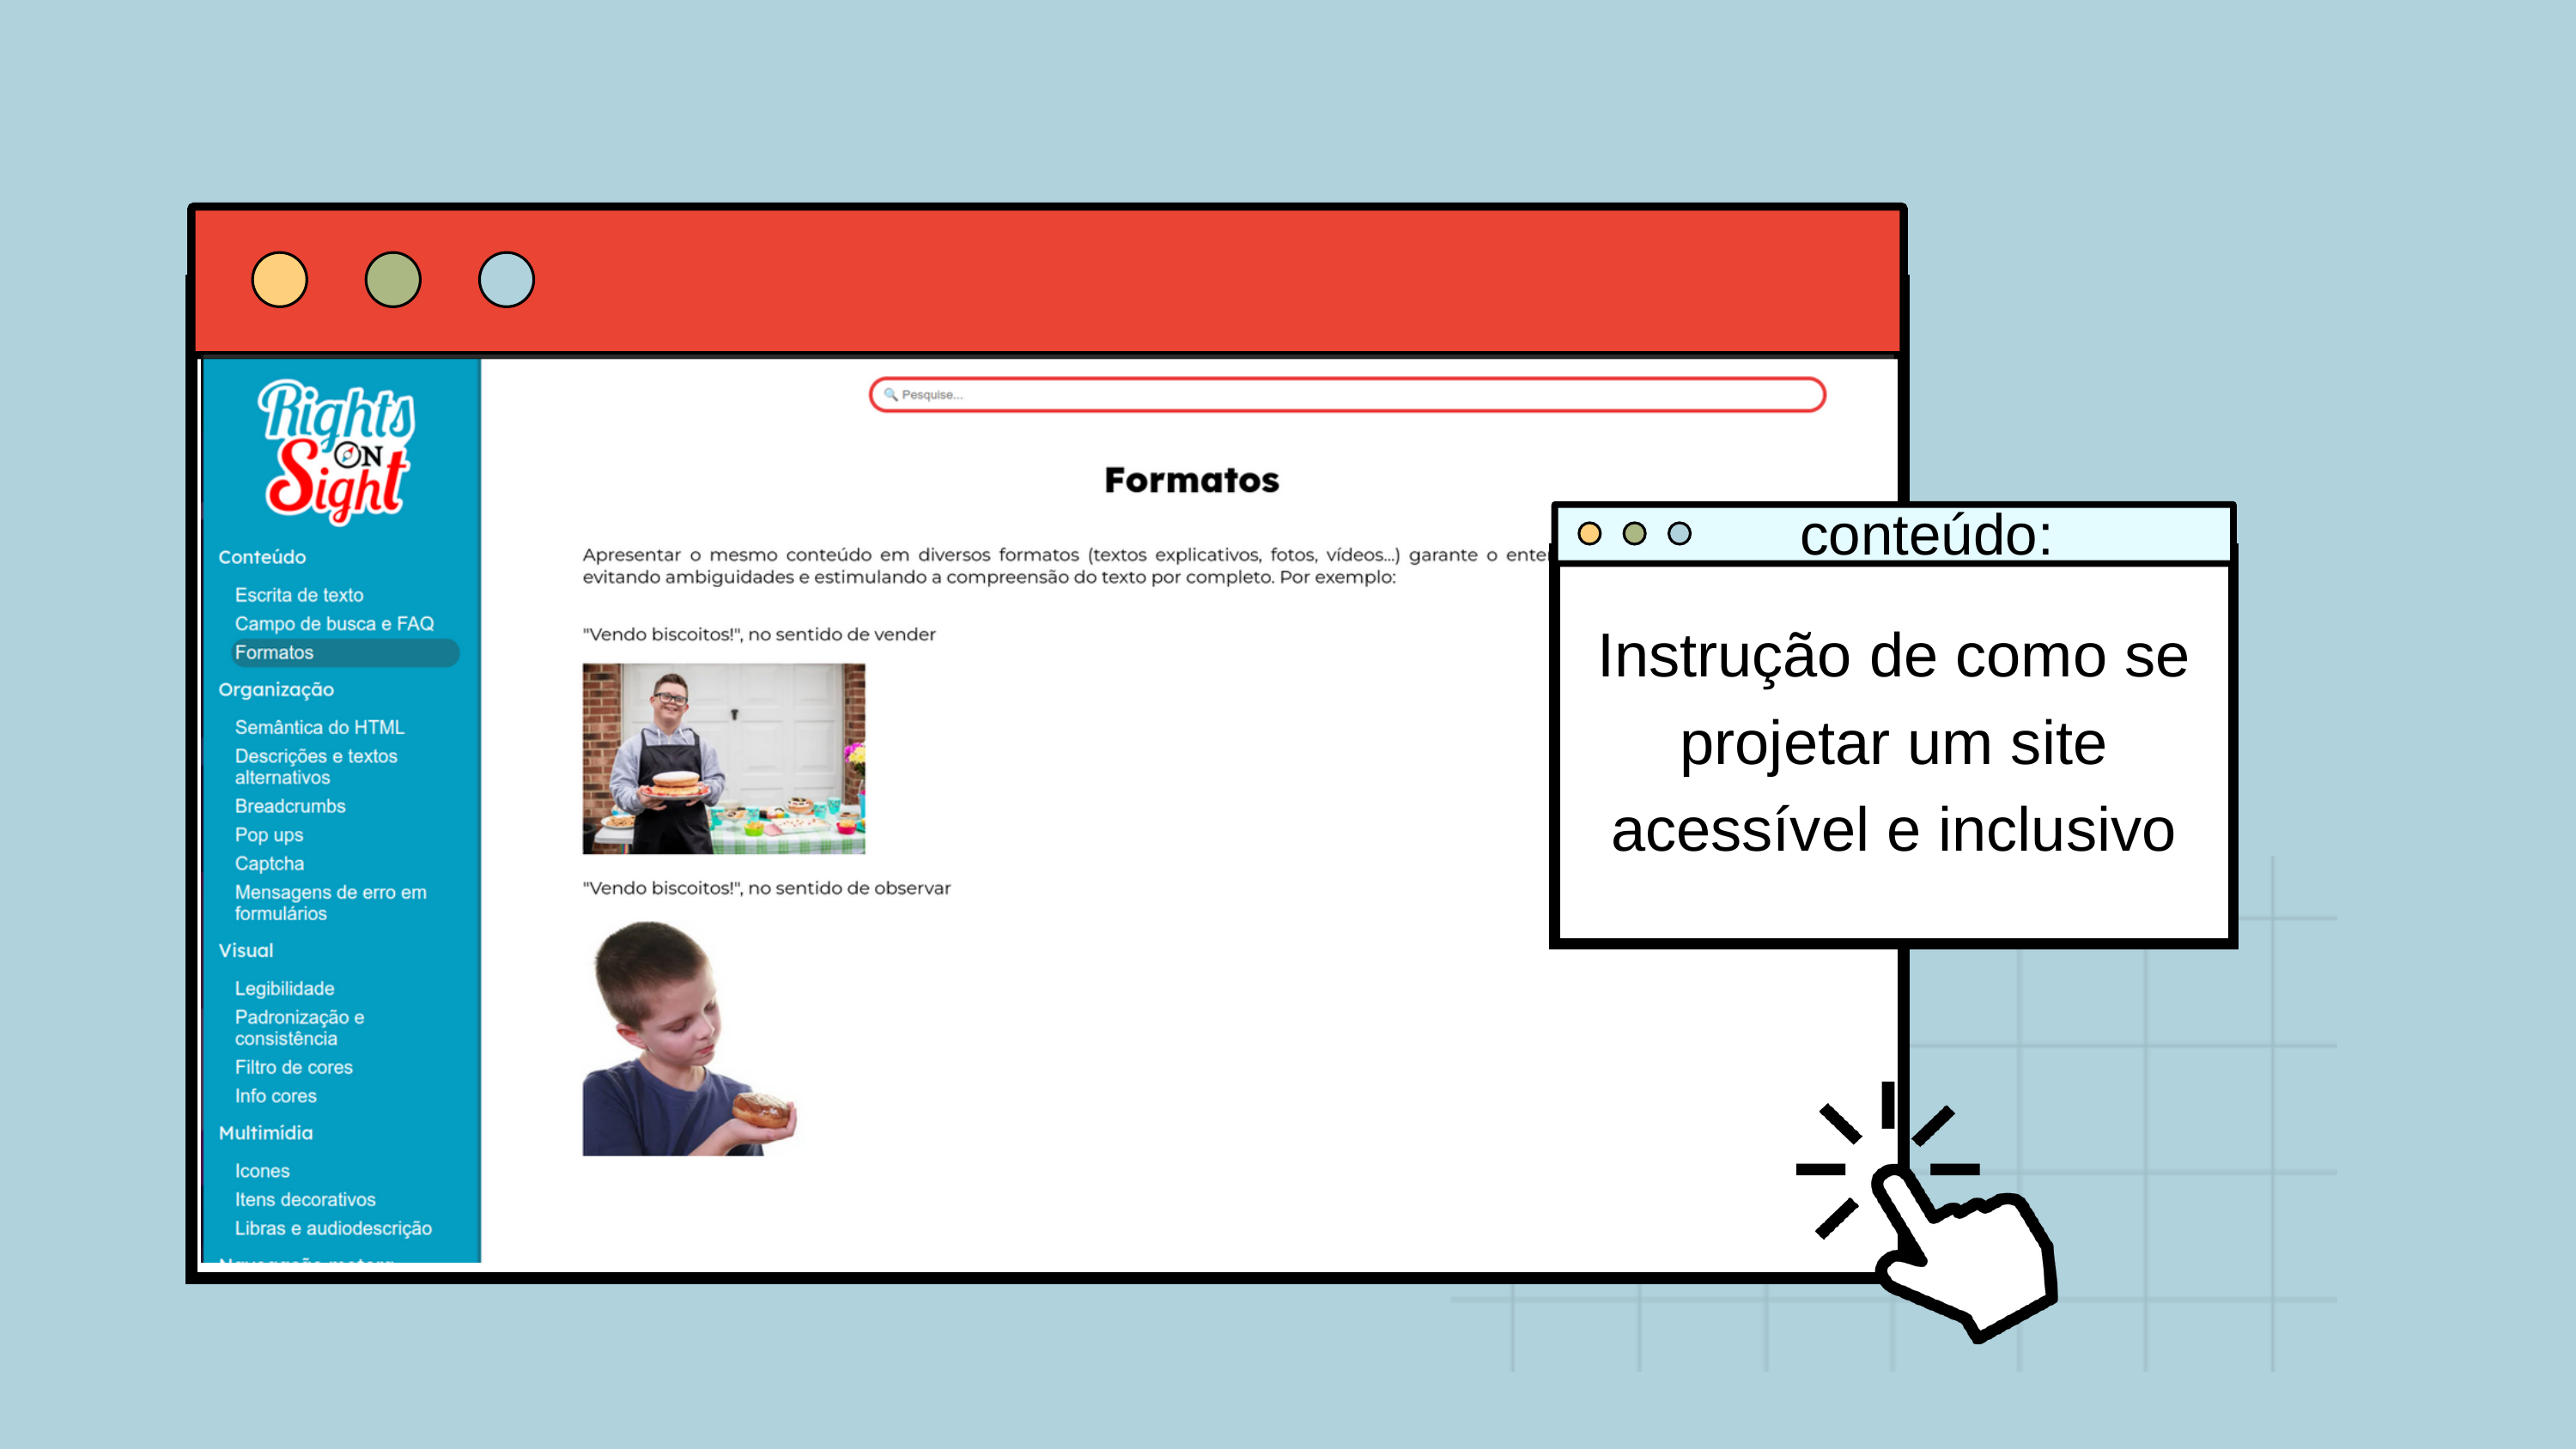

conteúdo:

Instrução de como se projetar um site acessível e inclusivo